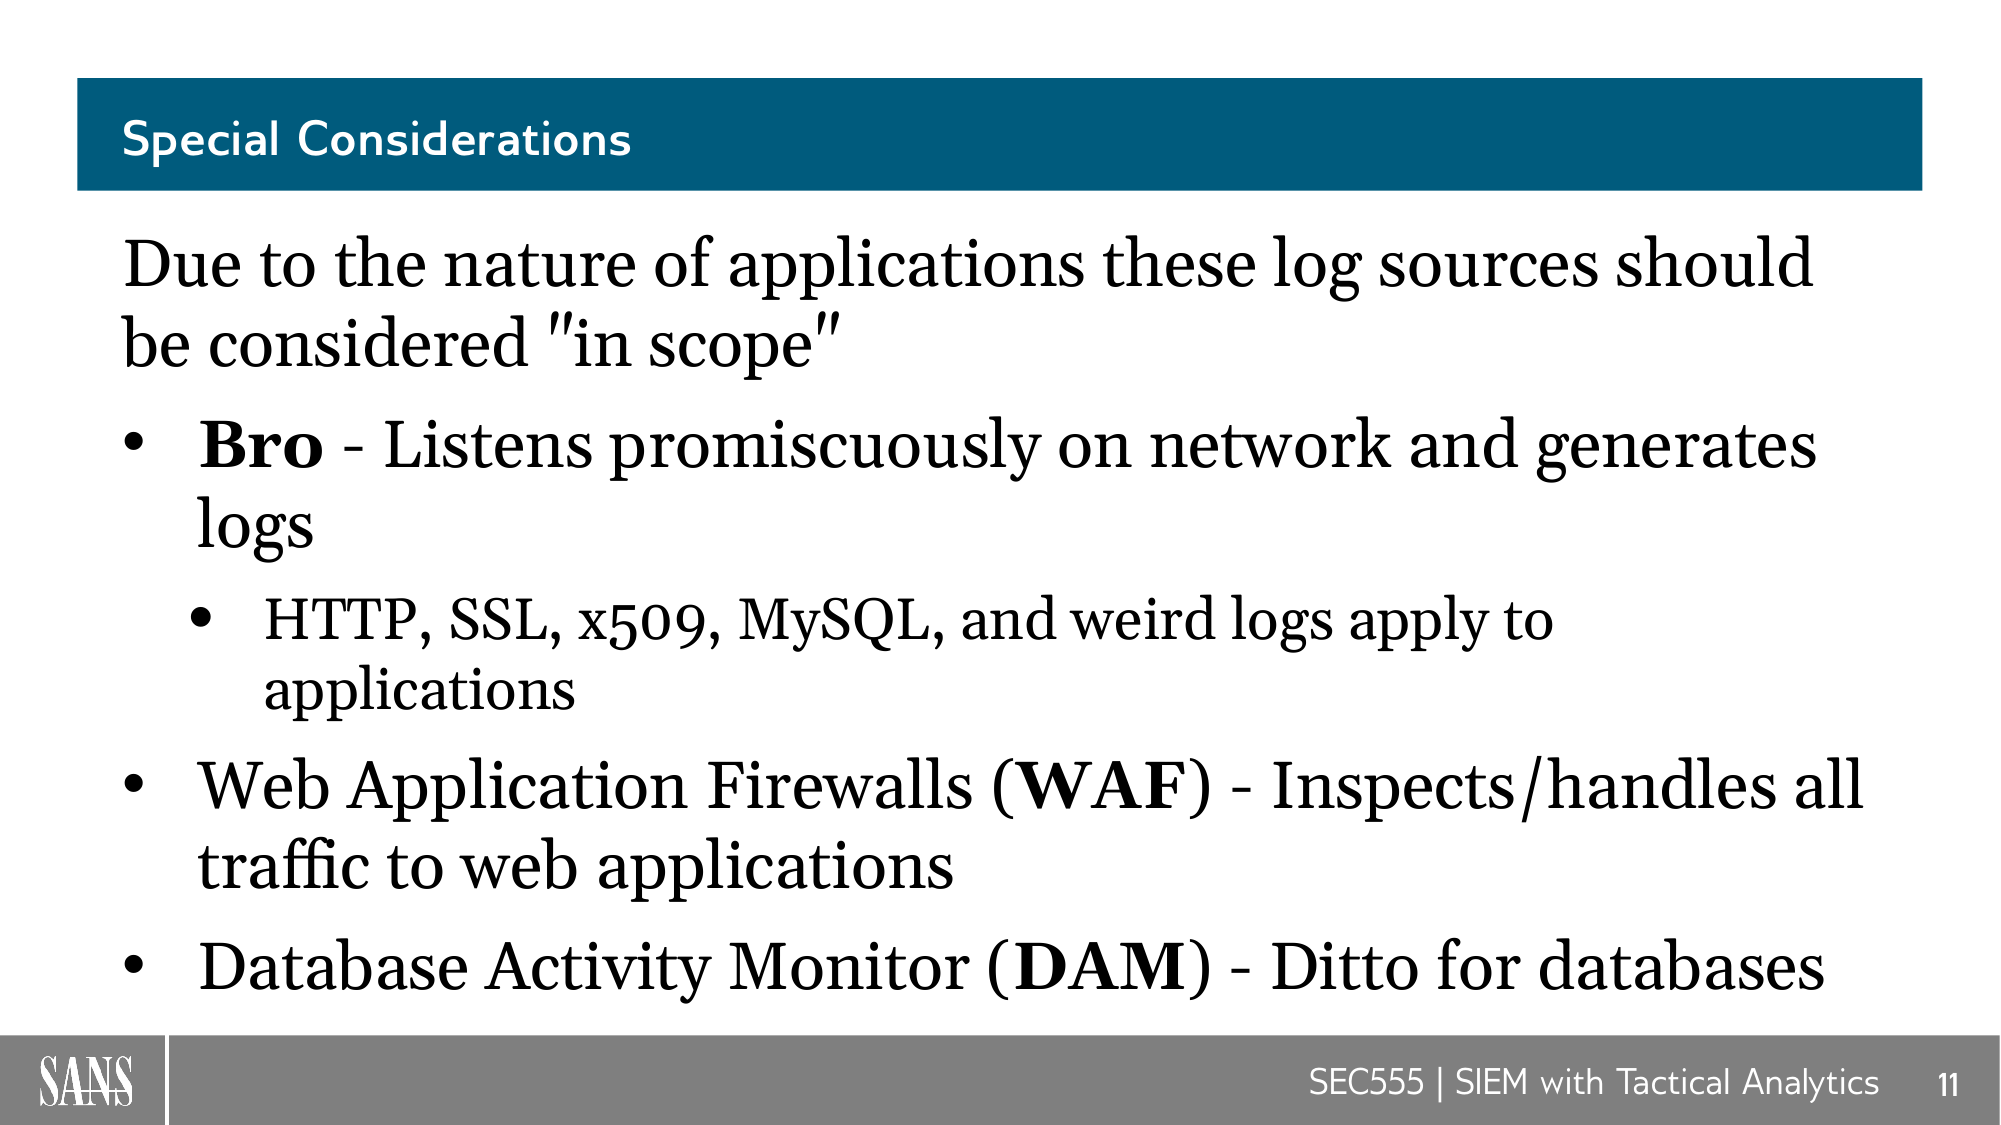

# Special Considerations
Due to the nature of applications these log sources should be considered "in scope"
Bro - Listens promiscuously on network and generates logs
HTTP, SSL, x509, MySQL, and weird logs apply to applications
Web Application Firewalls (WAF) - Inspects/handles all traffic to web applications
Database Activity Monitor (DAM) - Ditto for databases